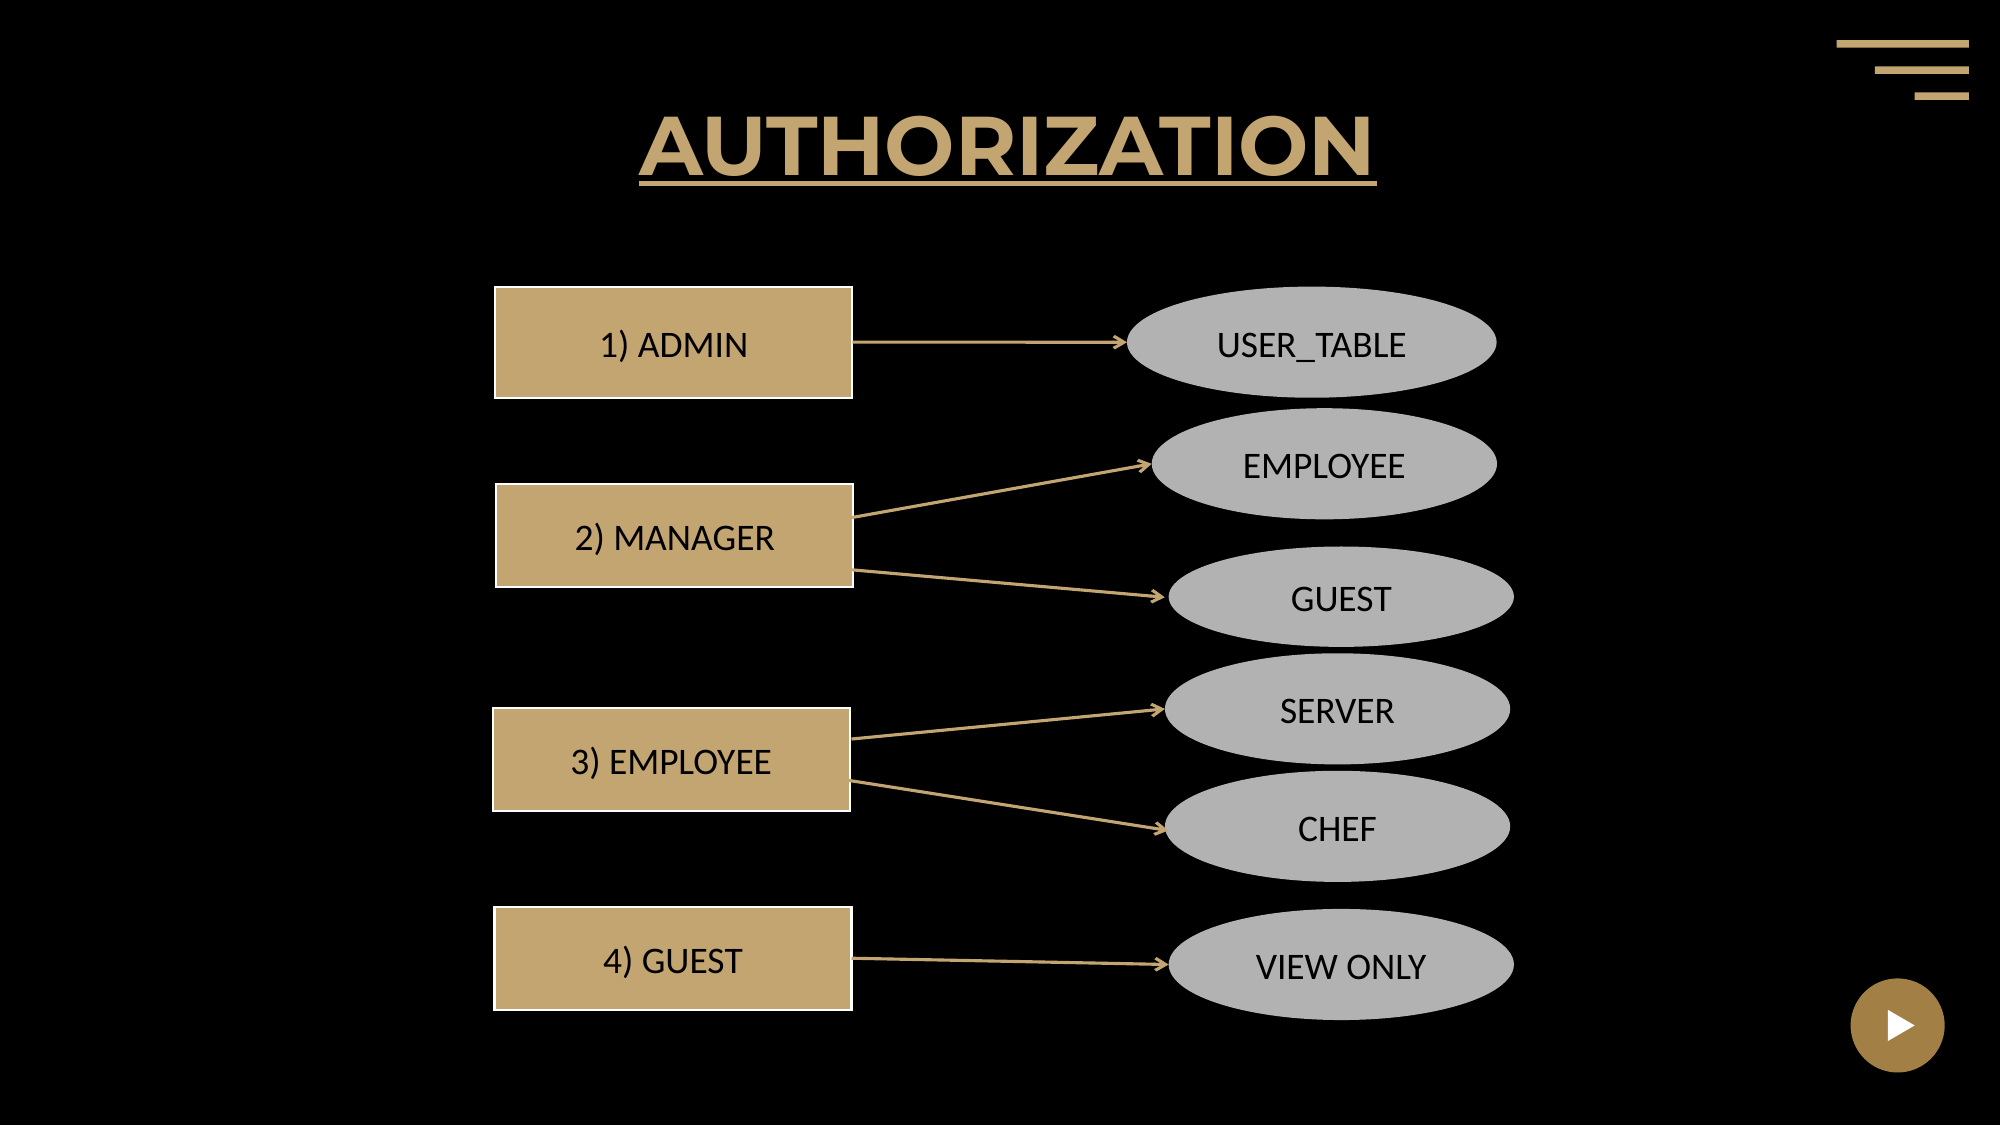

AUTHORIZATION
1) ADMIN
USER_TABLE
EMPLOYEE
2) MANAGER
GUEST
SERVER
3) EMPLOYEE
CHEF
4) GUEST
VIEW ONLY